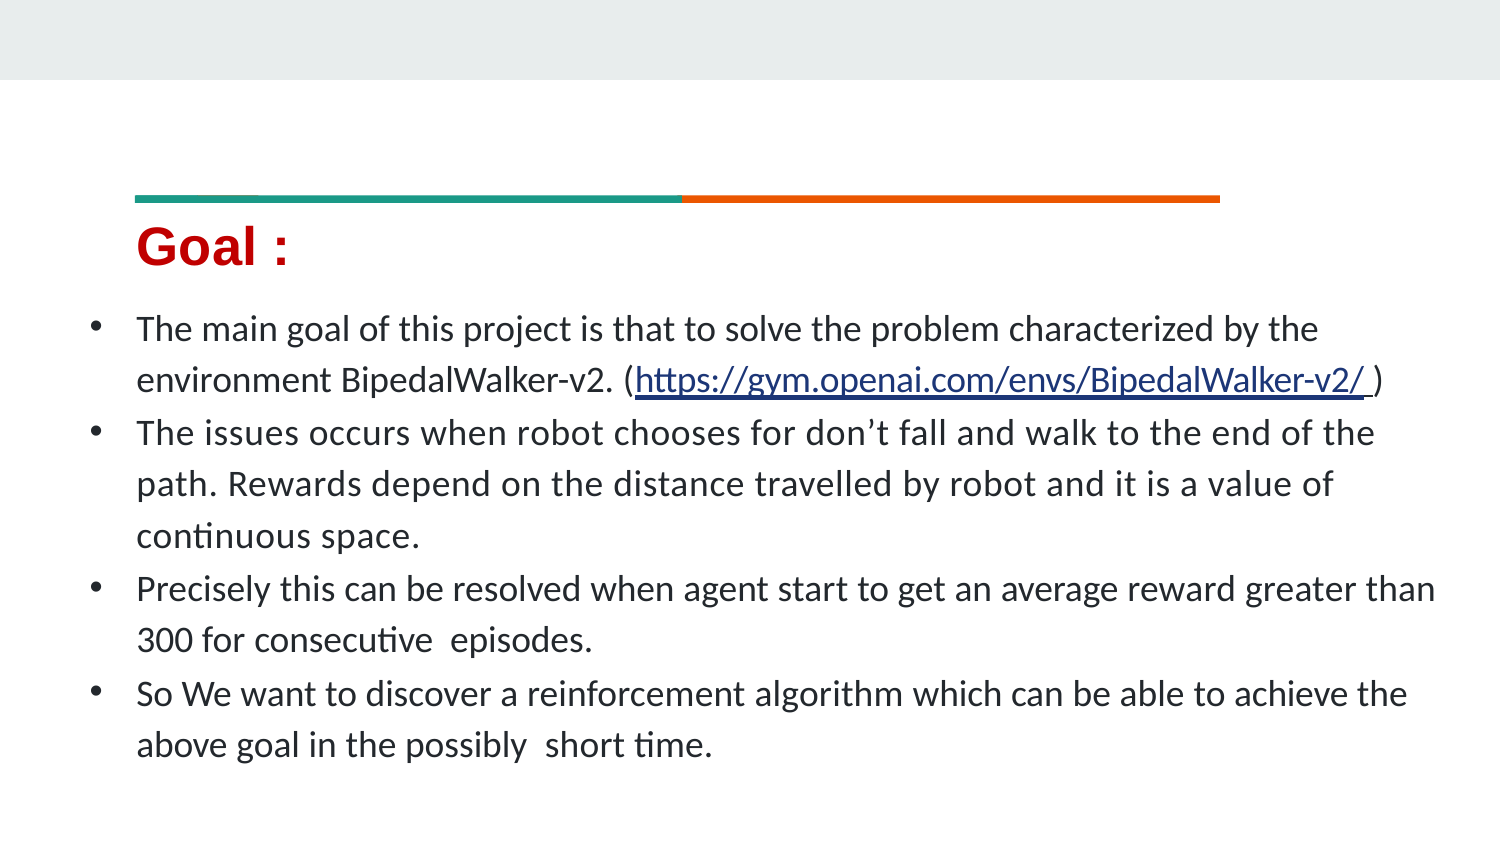

# Goal :
The main goal of this project is that to solve the problem characterized by the environment BipedalWalker-v2. (https://gym.openai.com/envs/BipedalWalker-v2/ )
The issues occurs when robot chooses for don’t fall and walk to the end of the path. Rewards depend on the distance travelled by robot and it is a value of continuous space.
Precisely this can be resolved when agent start to get an average reward greater than 300 for consecutive  episodes.
So We want to discover a reinforcement algorithm which can be able to achieve the above goal in the possibly  short time.